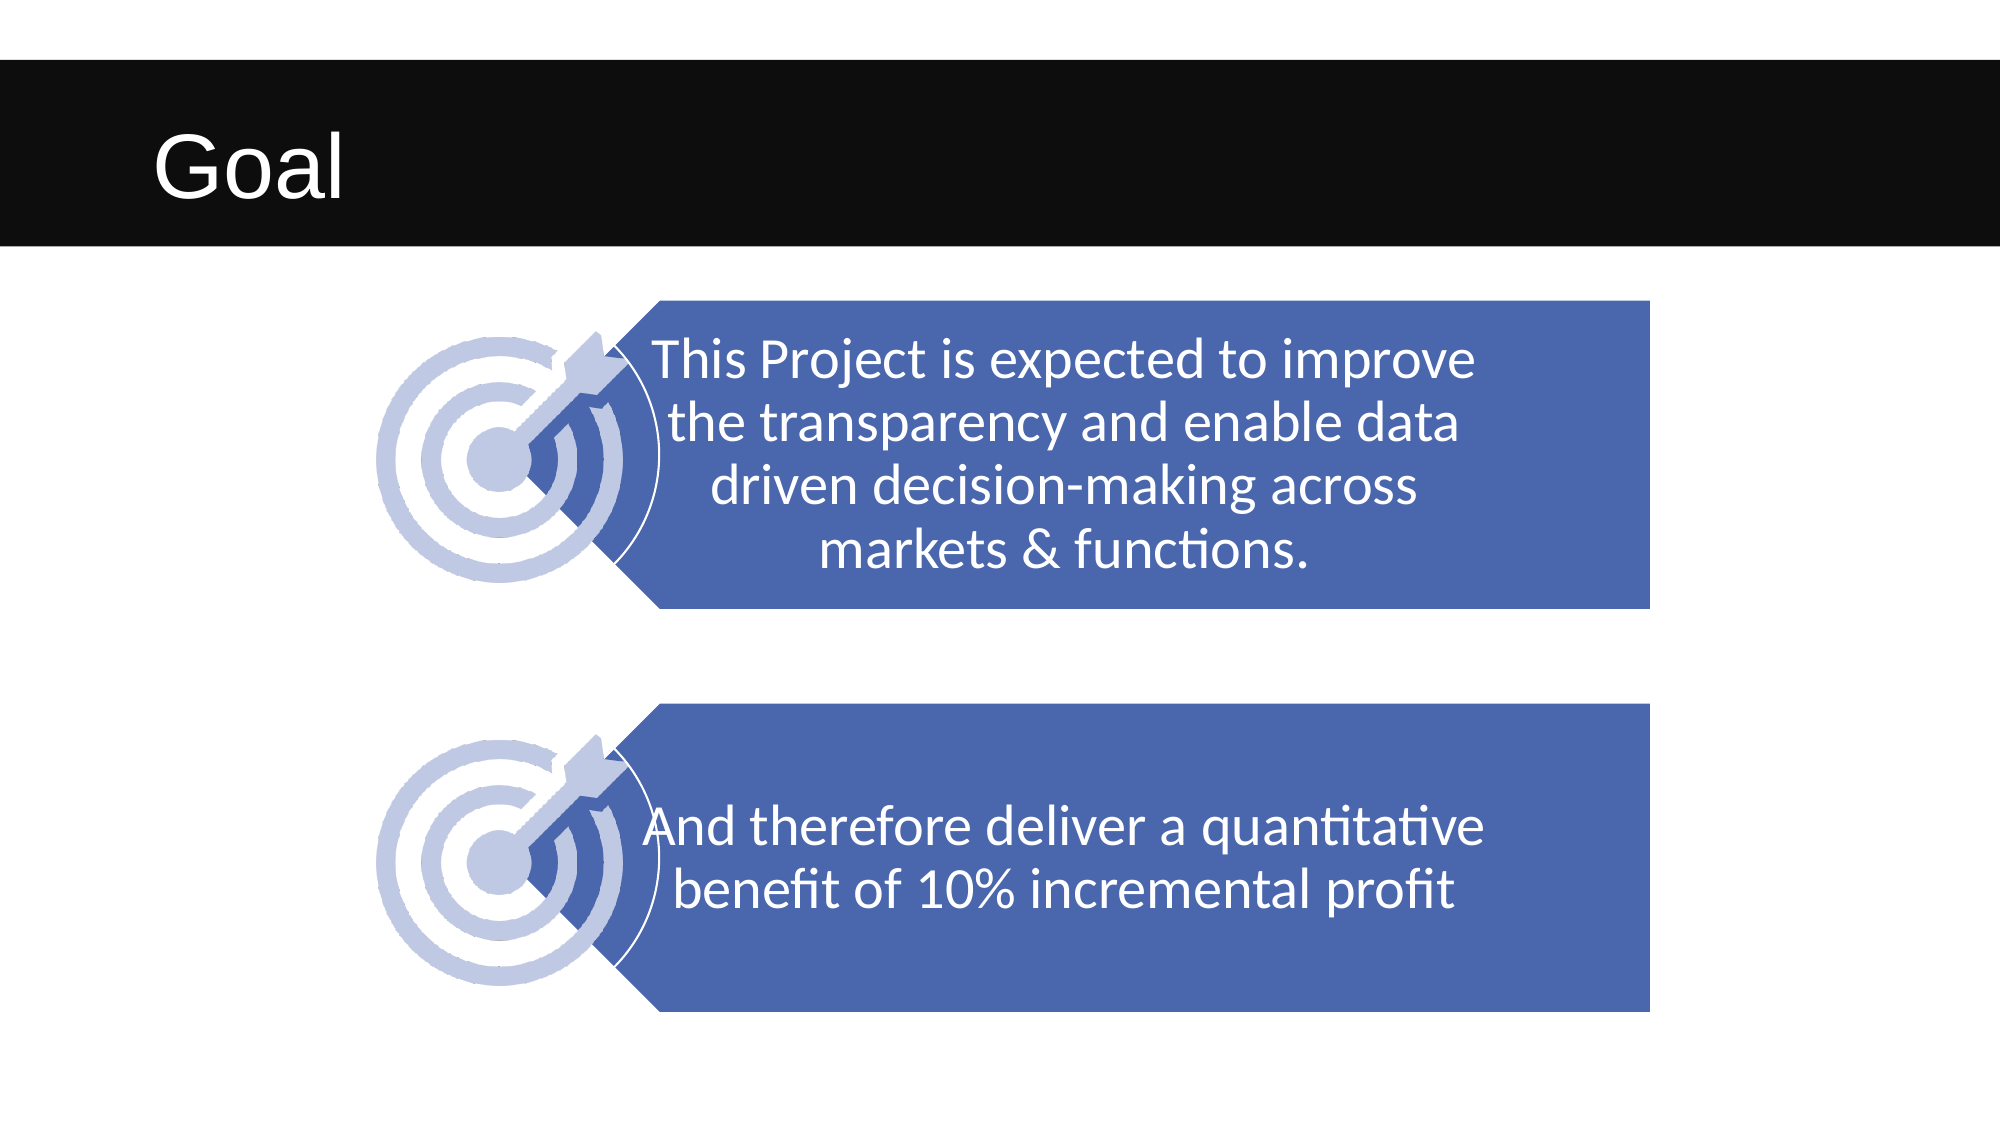

# Goal
This Project is expected to improve the transparency and enable data driven decision-making across markets & functions.
And therefore deliver a quantitative benefit of 10% incremental profit